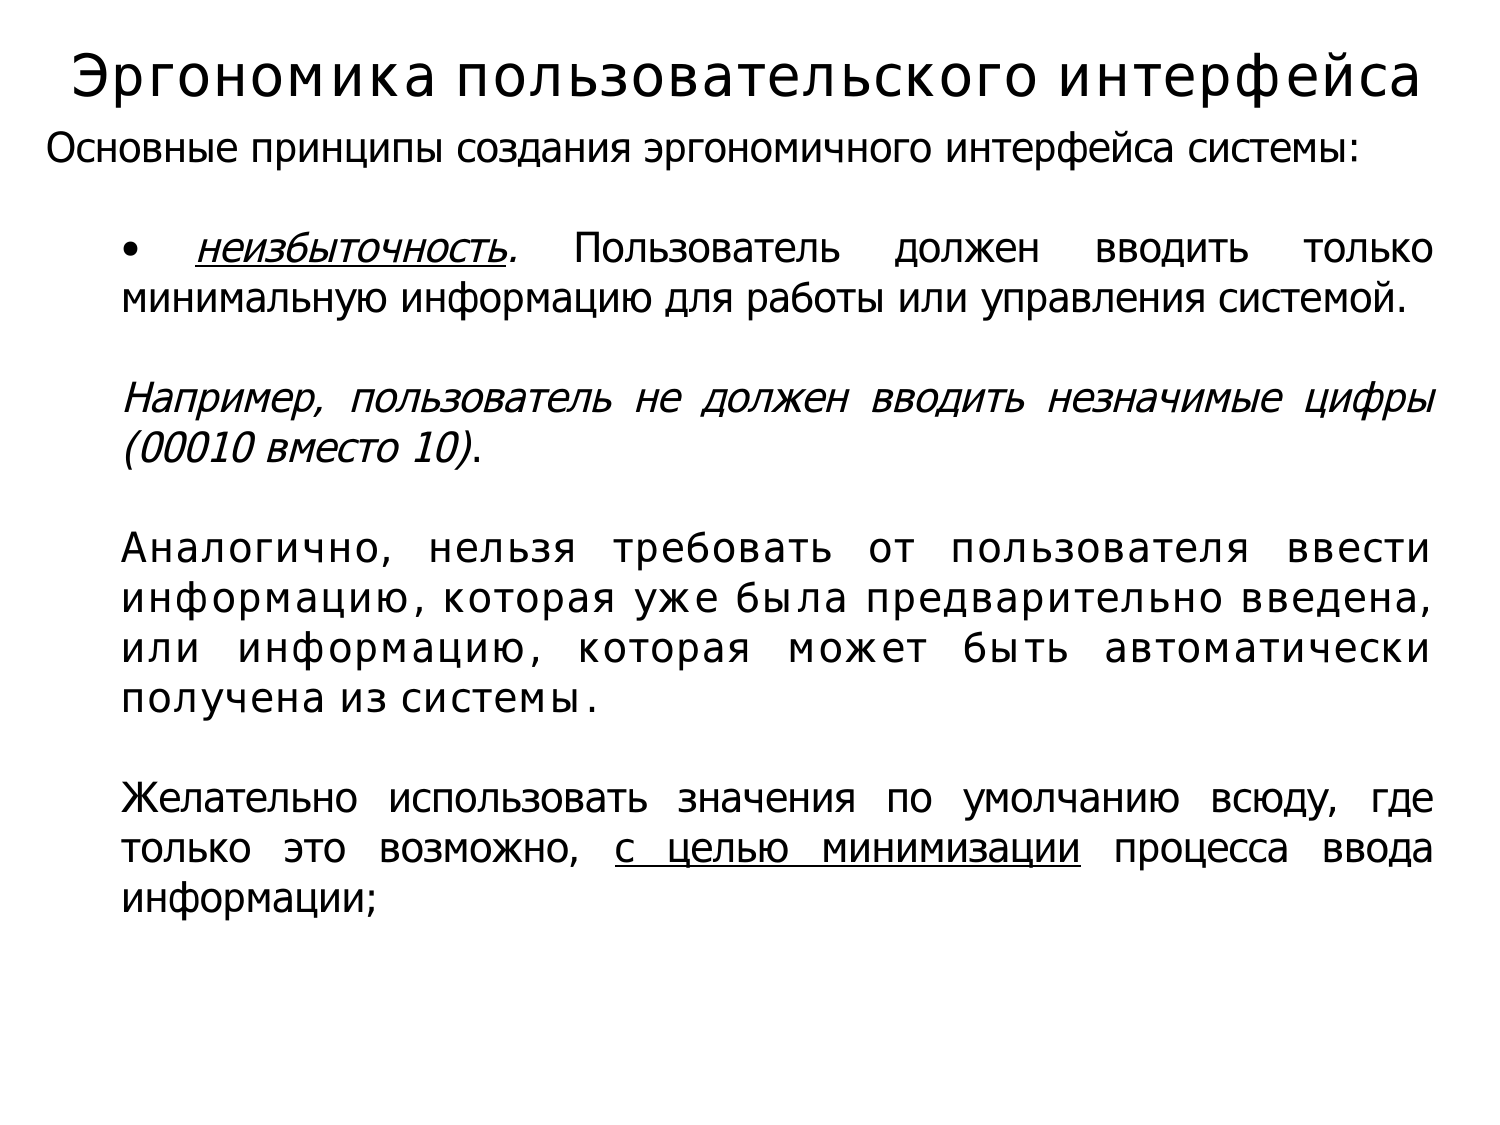

Эргономика пользовательского интерфейса
Основные принципы создания эргономичного интерфейса системы:

• неизбыточность. Пользователь должен вводить только минимальную информацию для работы или управления систе­мой.

Например, пользователь не должен вводить незначимые цифры (00010 вместо 10).

Аналогично, нельзя требовать от пользователя ввести информацию, которая уже была предварительно введена, или информацию, которая может быть автоматически получена из системы.

Желательно использовать значения по умолчанию всюду, где только это возможно, с целью минимизации процесса ввода информации;